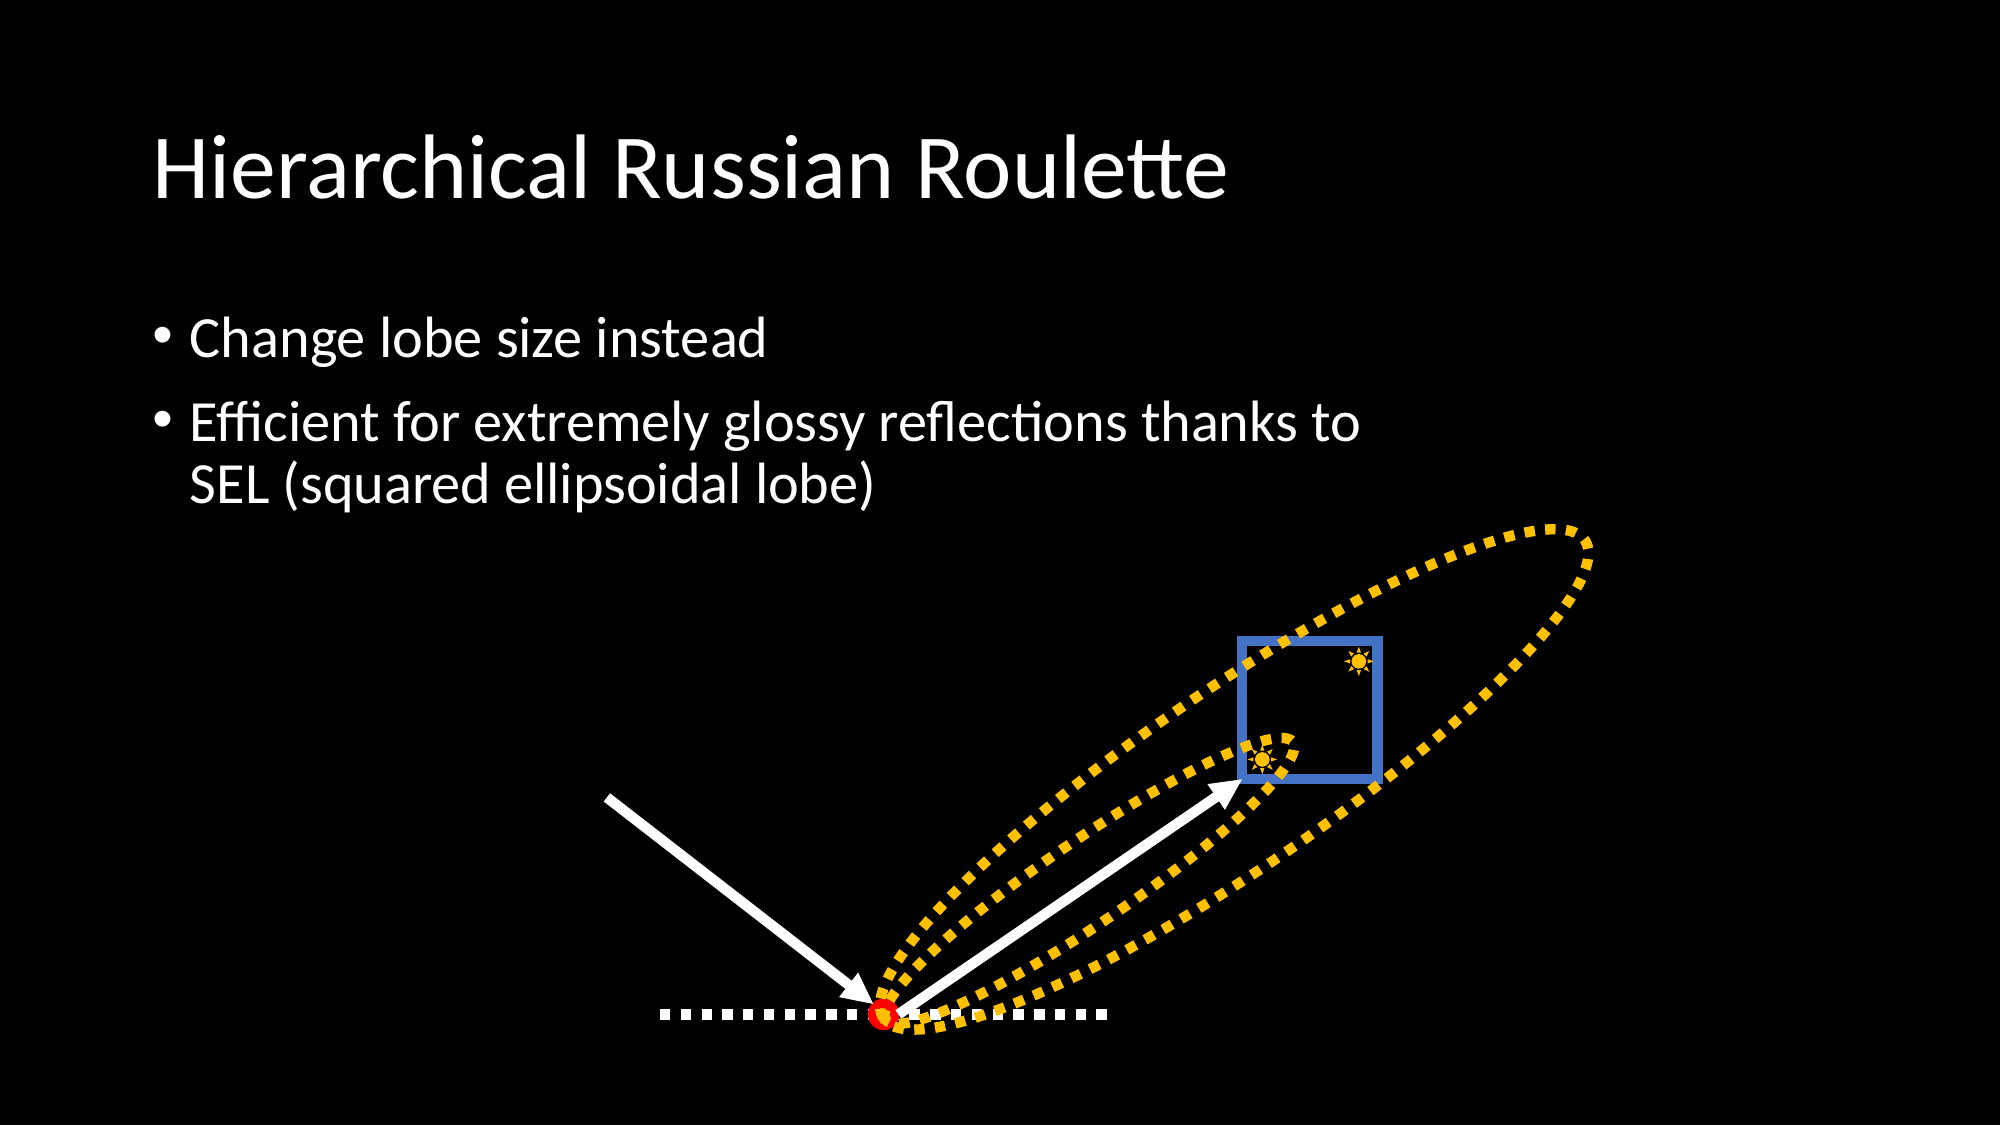

# Hierarchical Russian Roulette
Change lobe size instead
Efficient for extremely glossy reflections thanks to
SEL (squared ellipsoidal lobe)